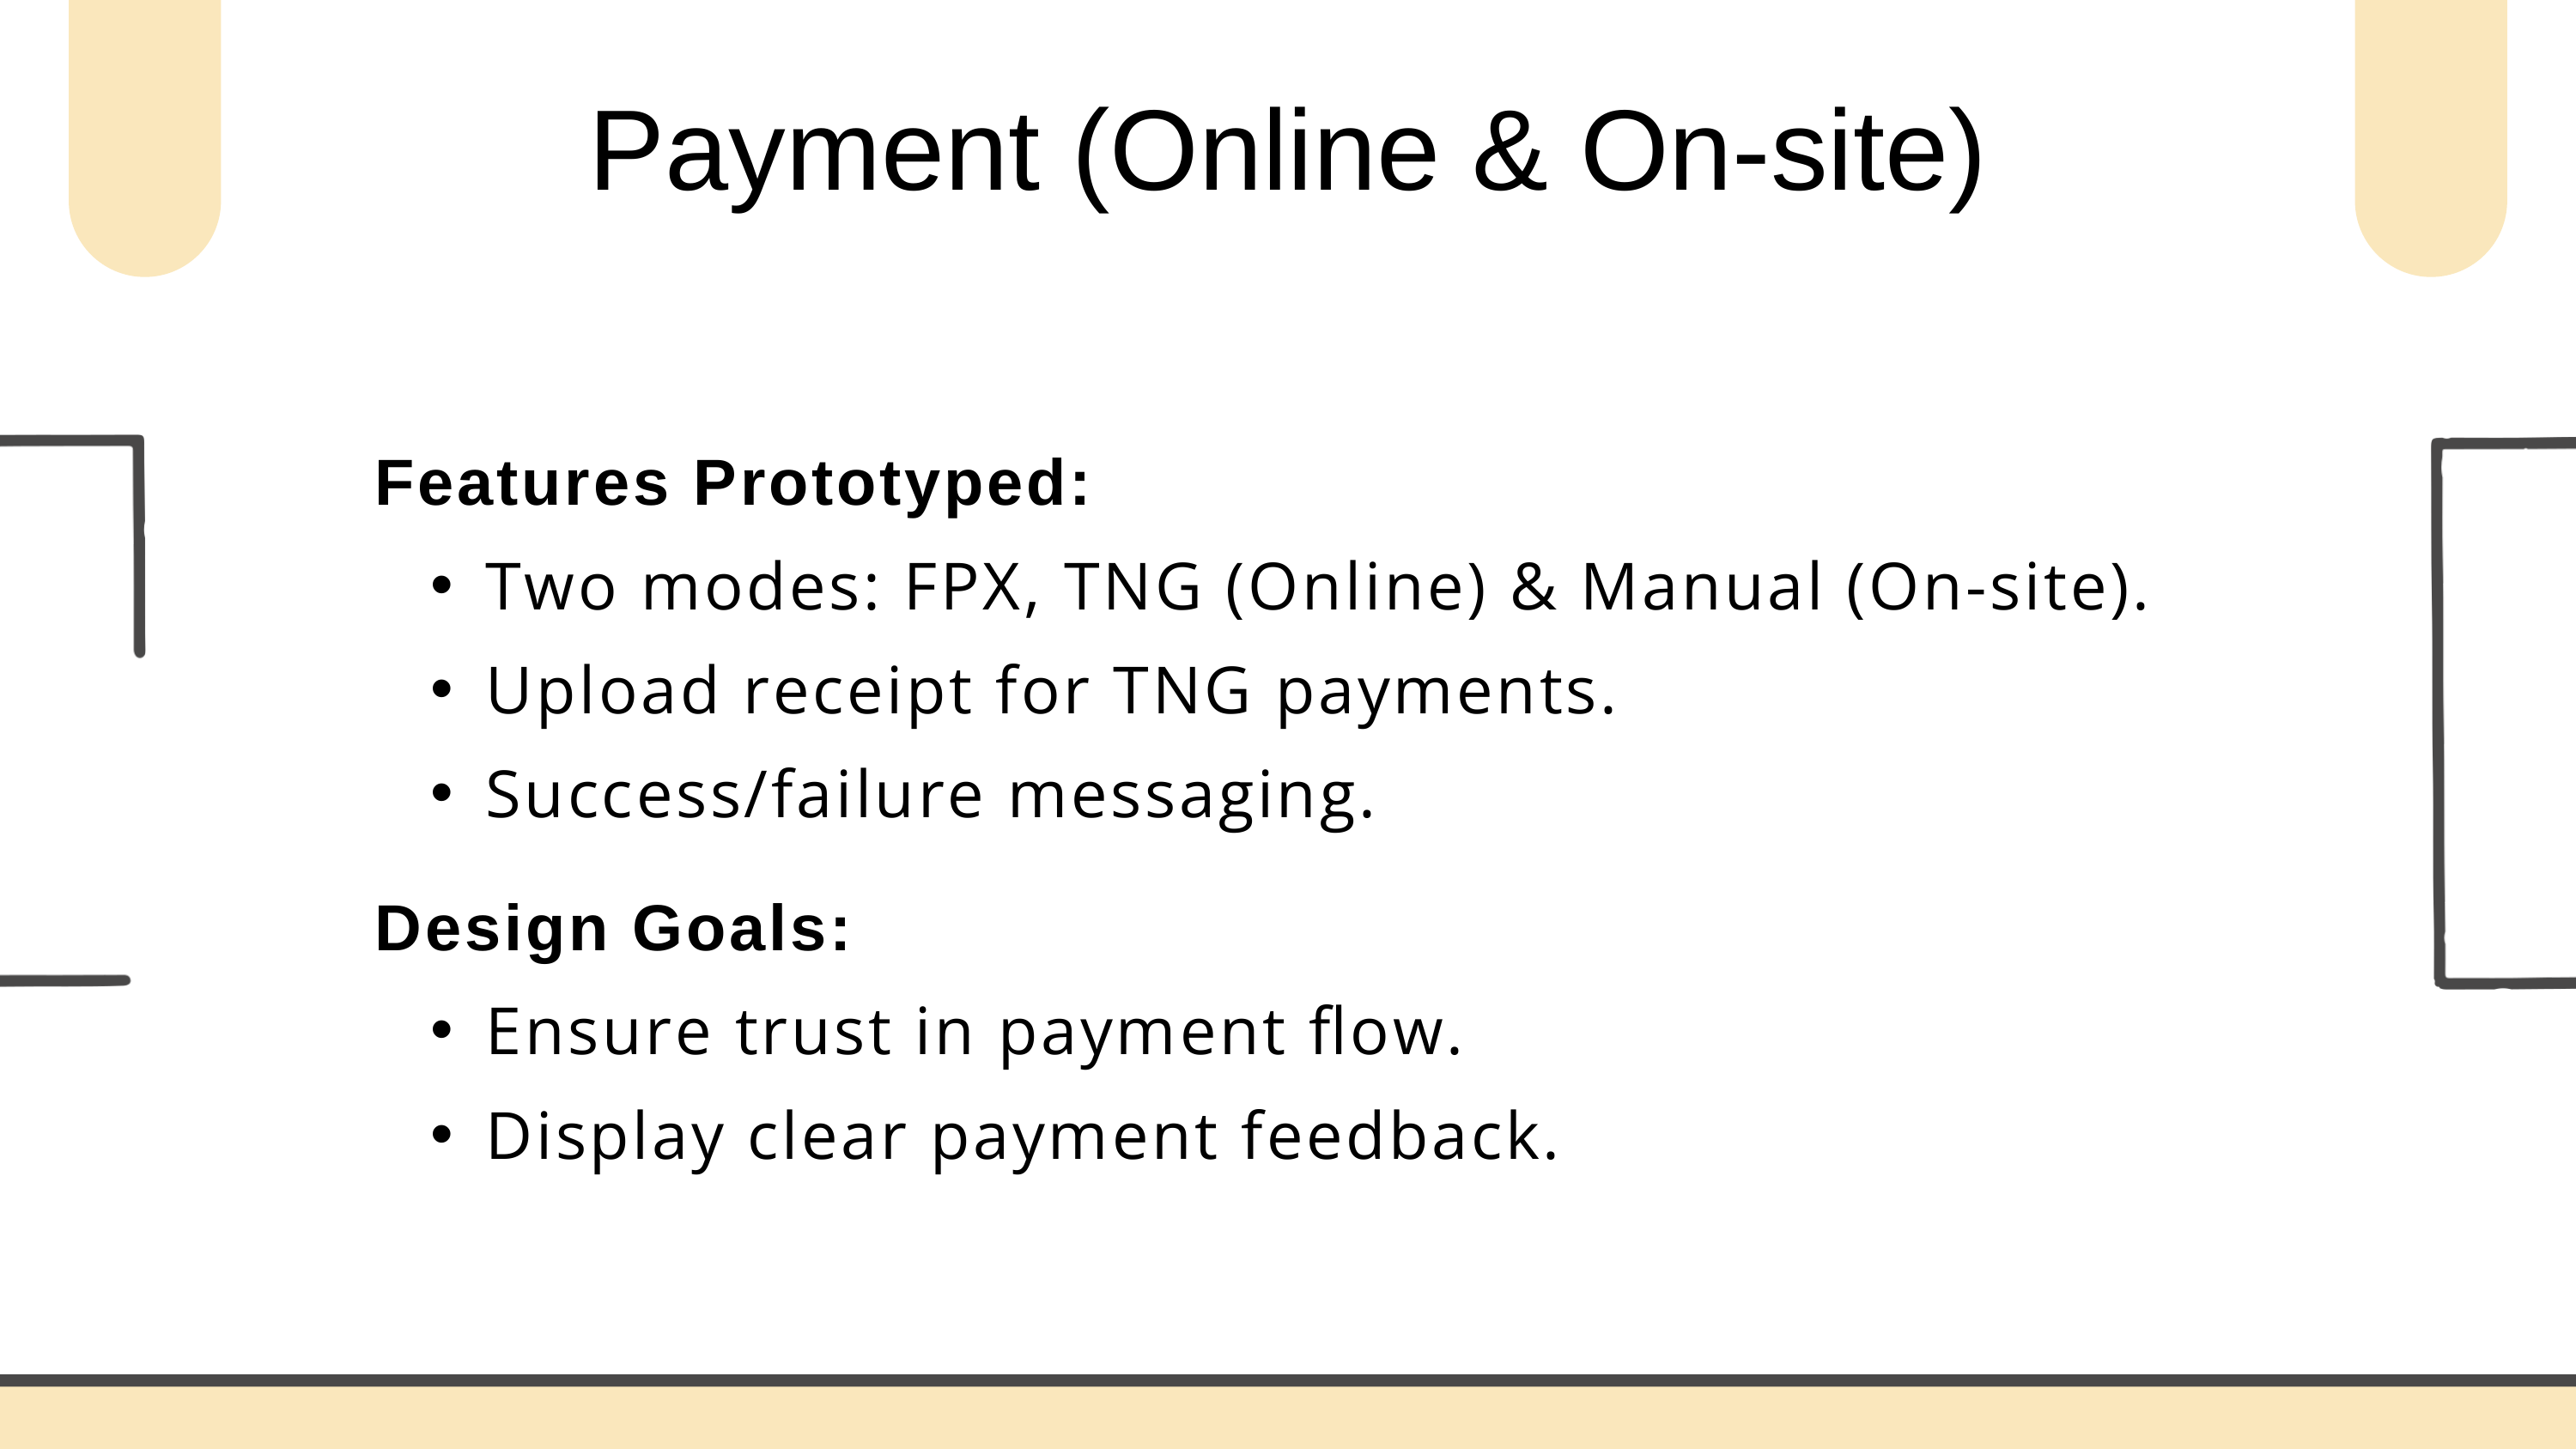

Payment (Online & On-site)
Features Prototyped:
Two modes: FPX, TNG (Online) & Manual (On-site).
Upload receipt for TNG payments.
Success/failure messaging.

Design Goals:
Ensure trust in payment flow.
Display clear payment feedback.